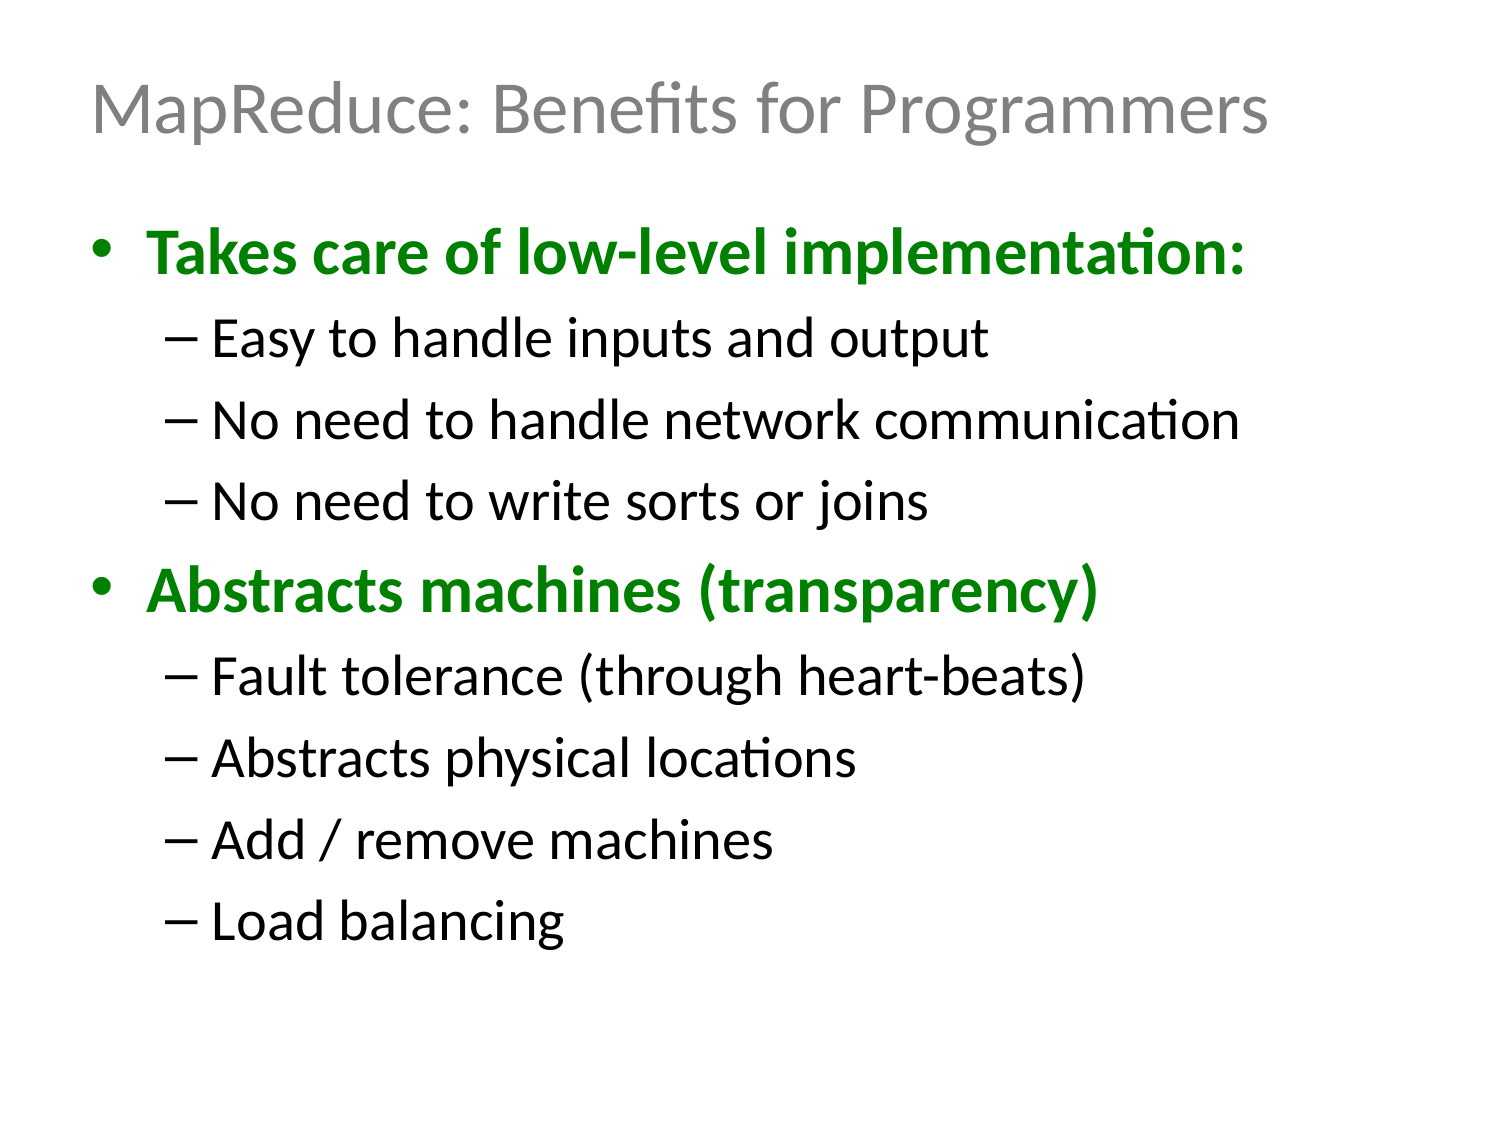

# MapReduce: Benefits for Programmers
Takes care of low-level implementation:
Easy to handle inputs and output
No need to handle network communication
No need to write sorts or joins
Abstracts machines (transparency)
Fault tolerance (through heart-beats)
Abstracts physical locations
Add / remove machines
Load balancing